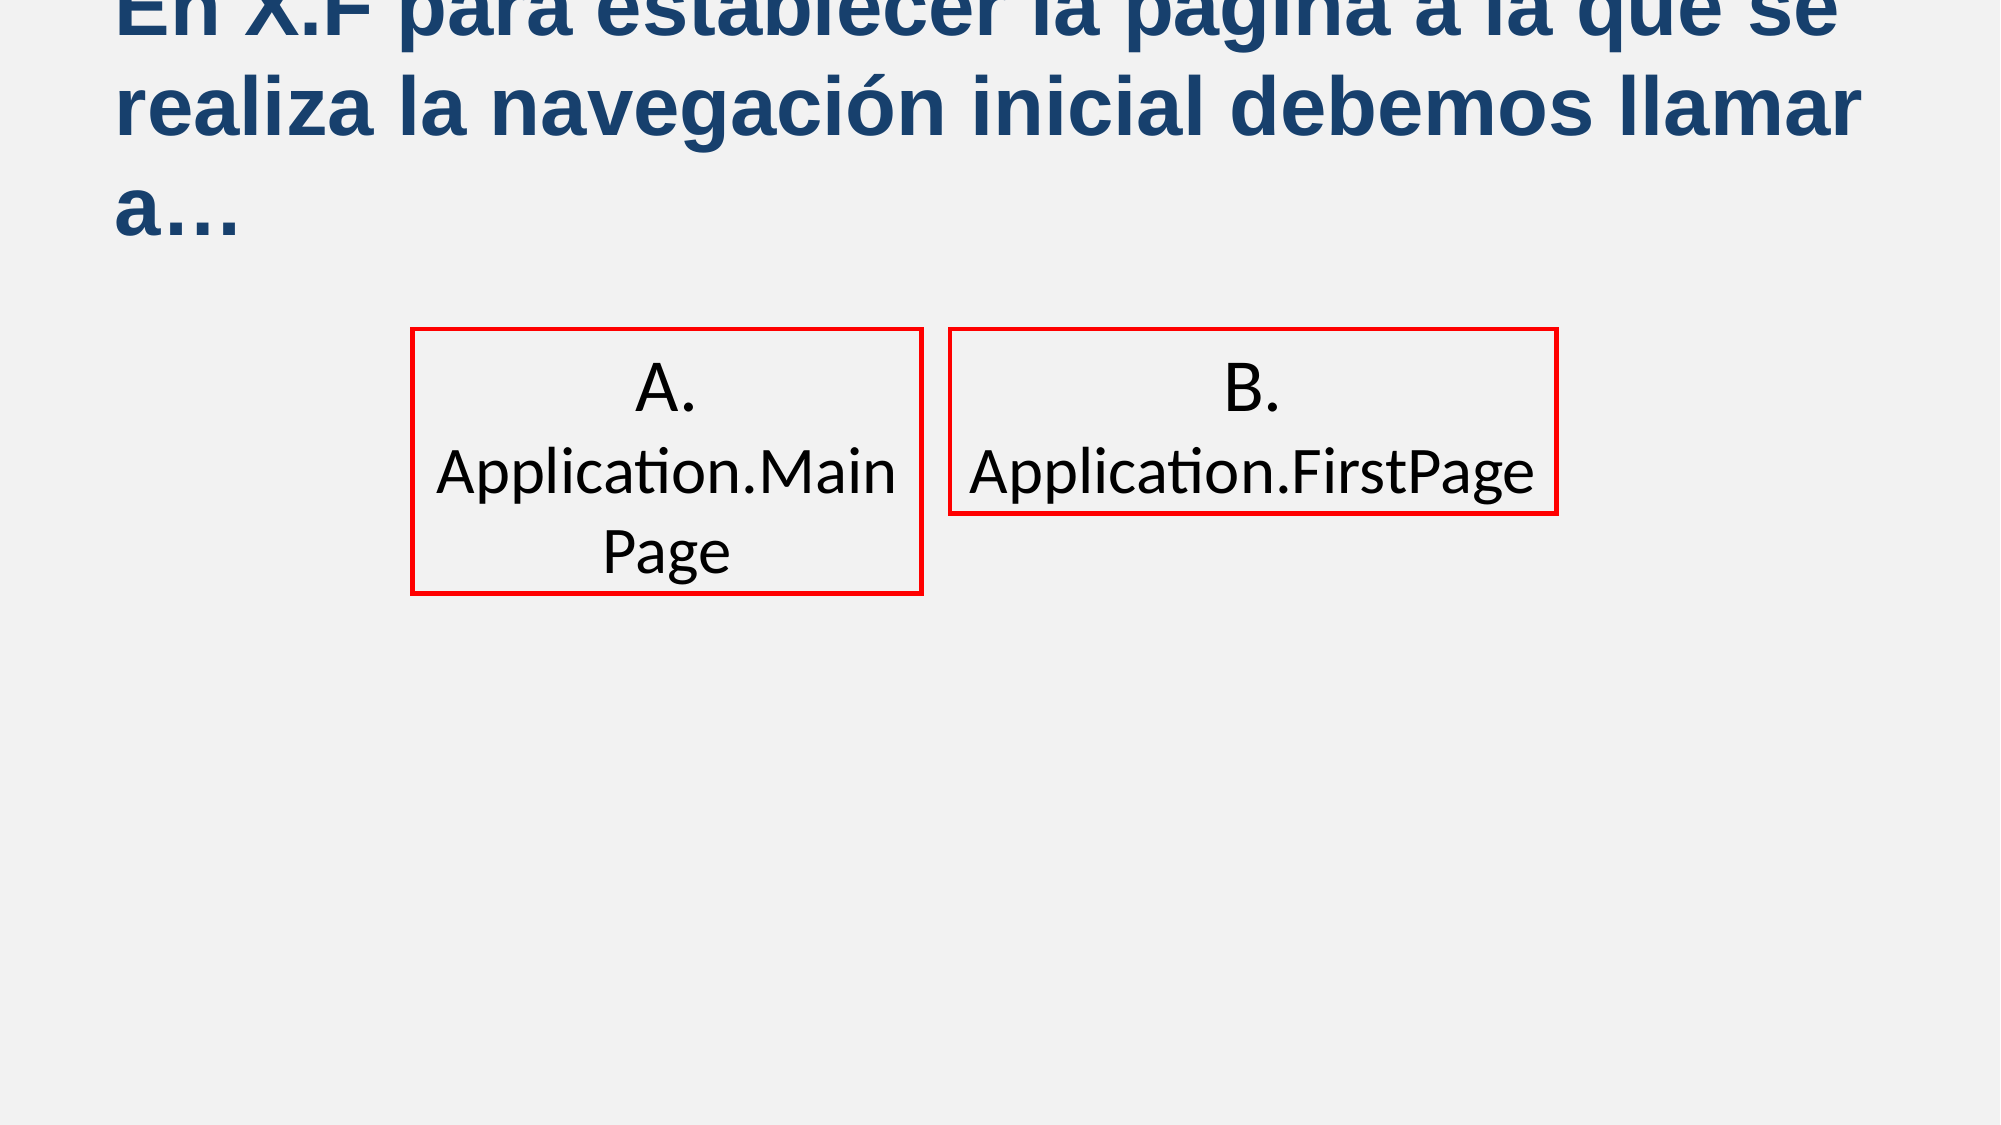

# En X.F para establecer la página a la que se realiza la navegación inicial debemos llamar a…
A. Application.MainPage
B. Application.FirstPage